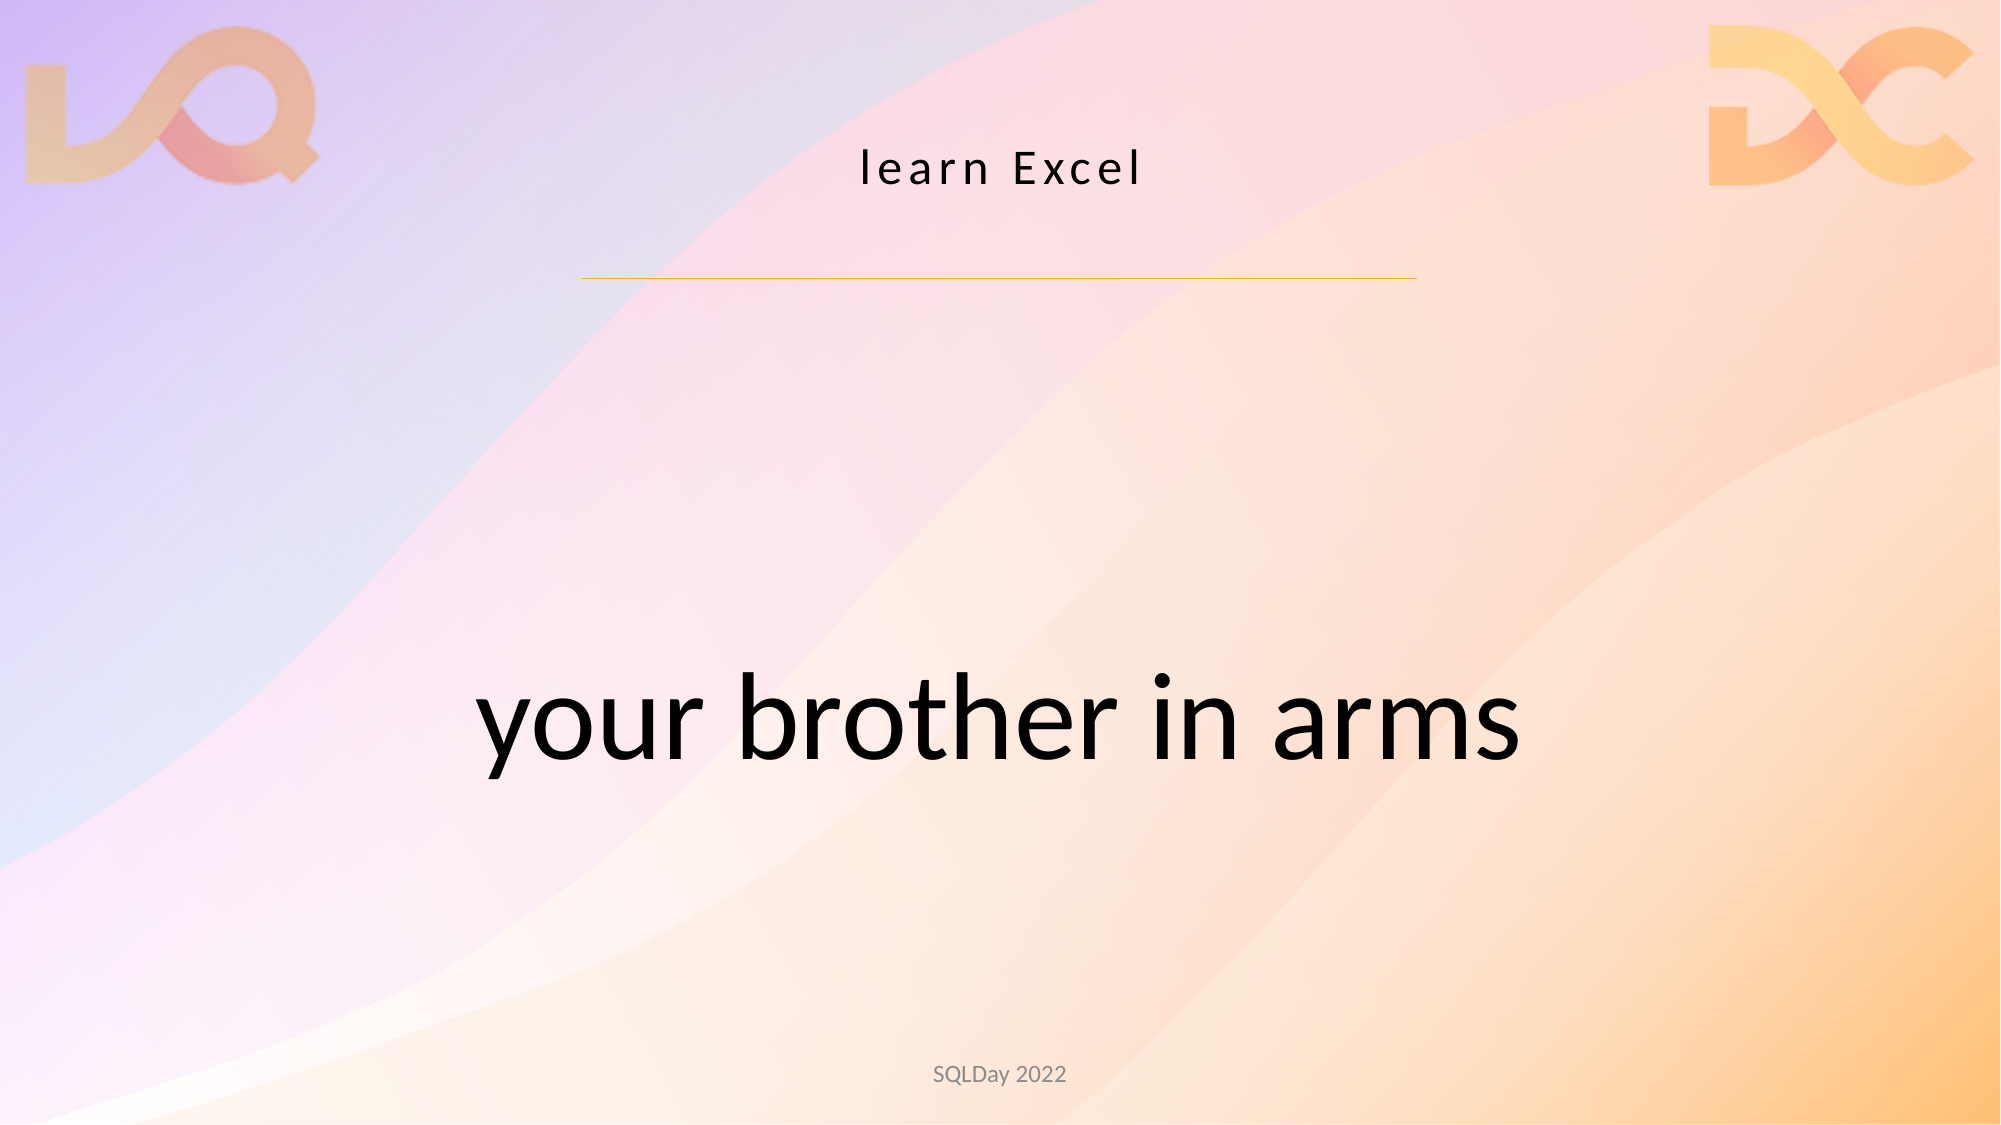

# learn Excel
your brother in arms
SQLDay 2022